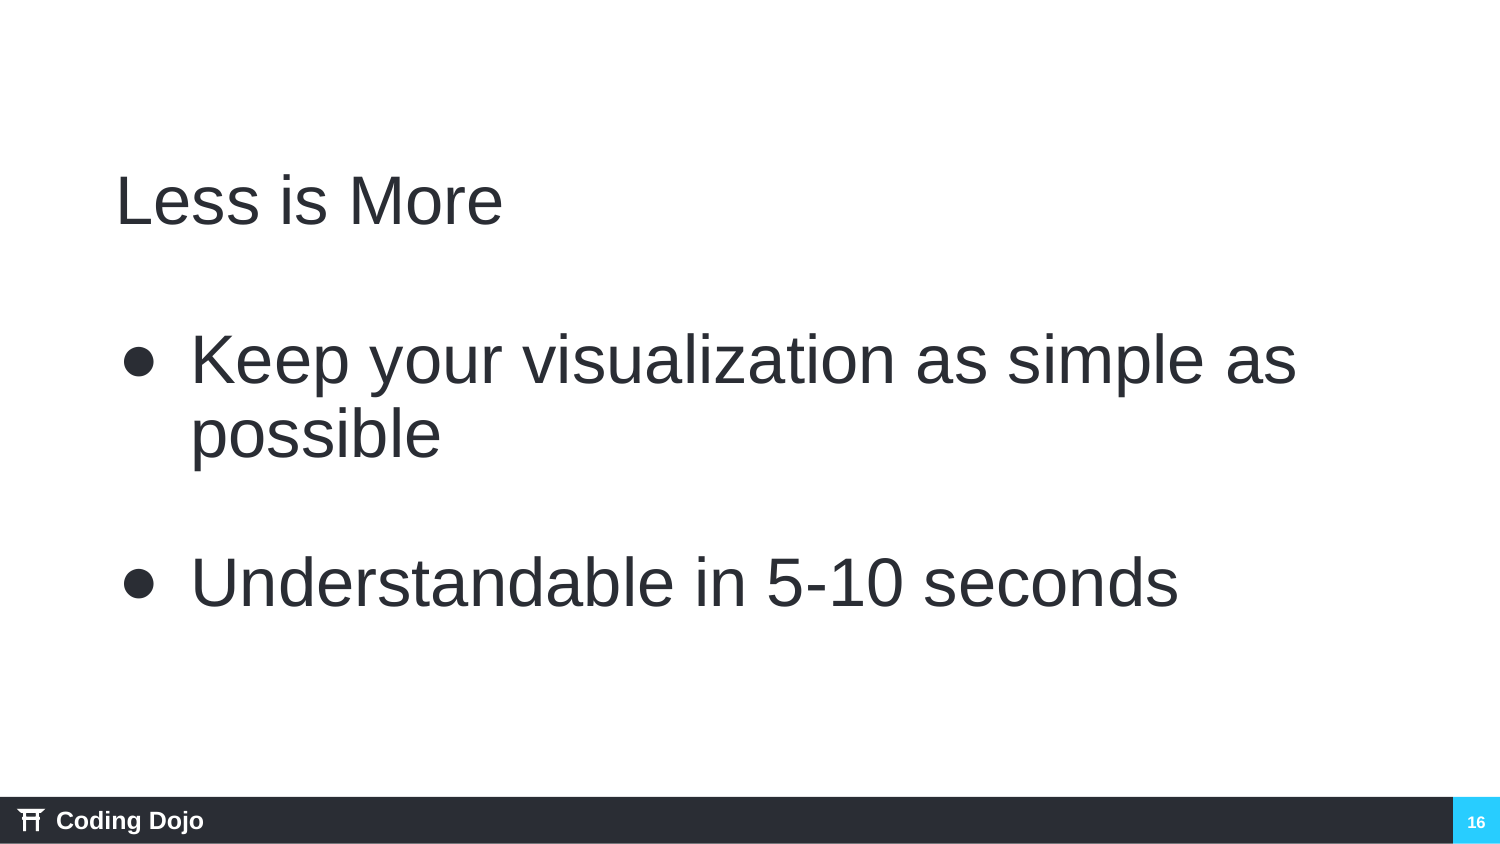

Less is More
Keep your visualization as simple as possible

Understandable in 5-10 seconds